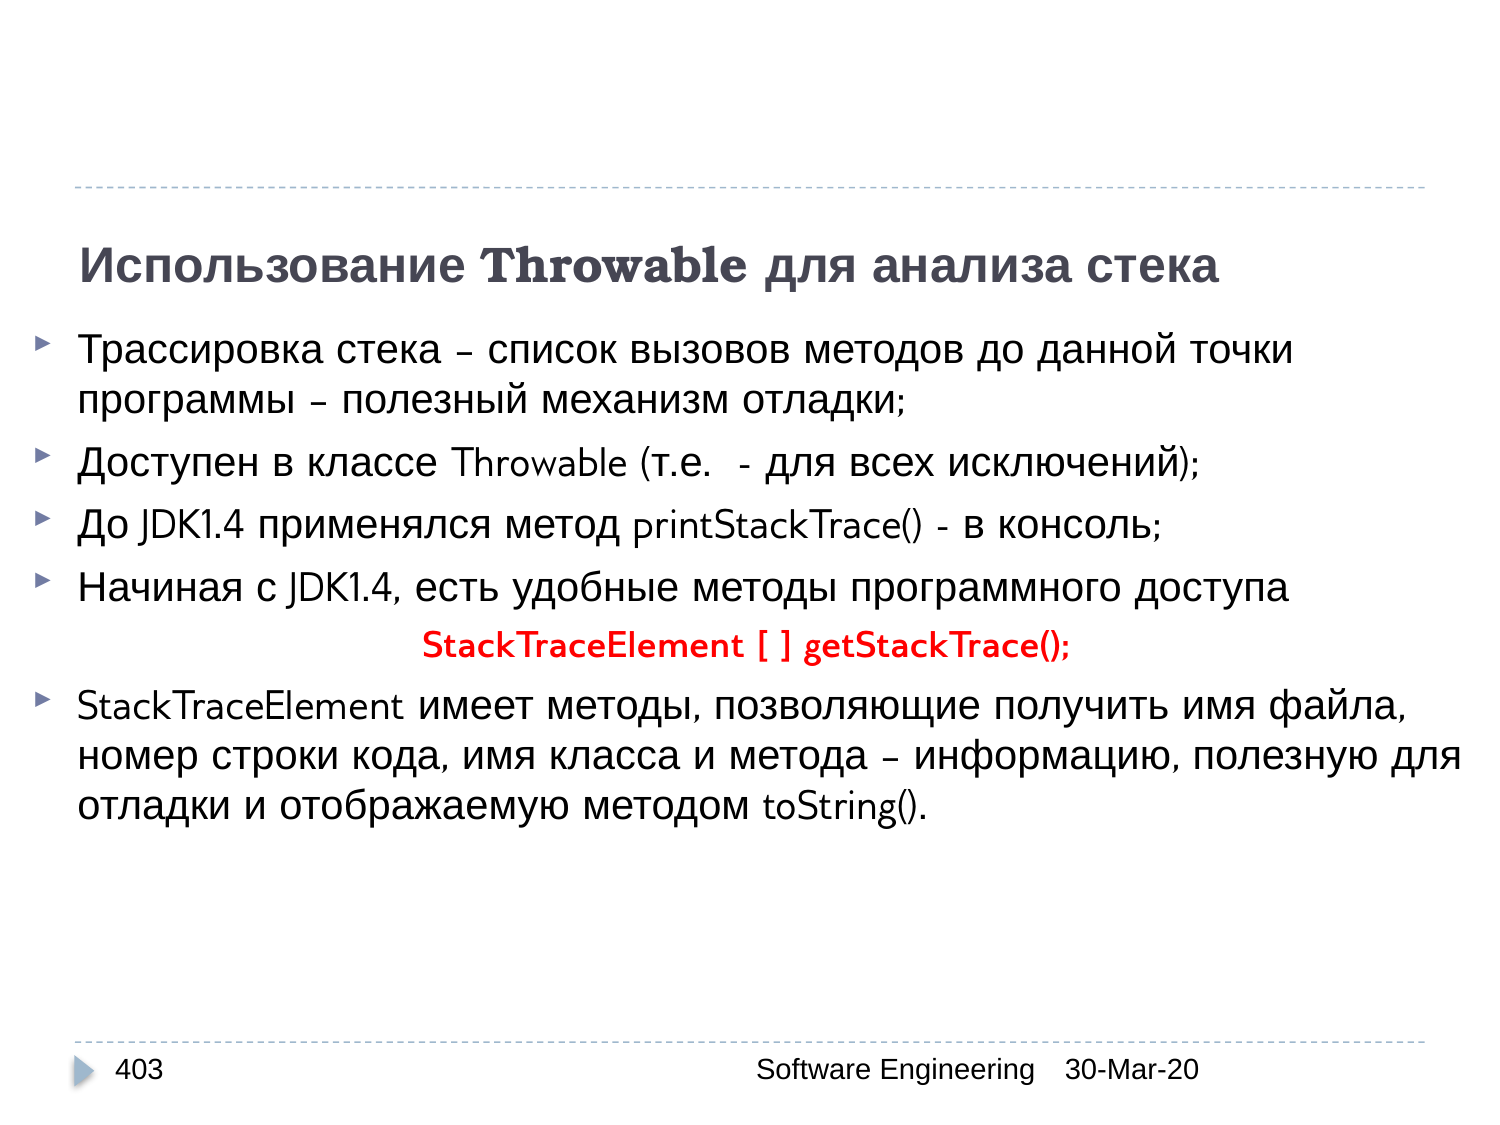

# Использование Throwable для анализа стека
Трассировка стека – список вызовов методов до данной точки программы – полезный механизм отладки;
Доступен в классе Throwable (т.е.  - для всех исключений);
До JDK1.4 применялся метод printStackTrace() - в консоль;
Начиная с JDK1.4, есть удобные методы программного доступа
			StackTraceElement [ ] getStackTrace();
StackTraceElement имеет методы, позволяющие получить имя файла, номер строки кода, имя класса и метода – информацию, полезную для отладки и отображаемую методом toString().

403
Software Engineering
30-Mar-20